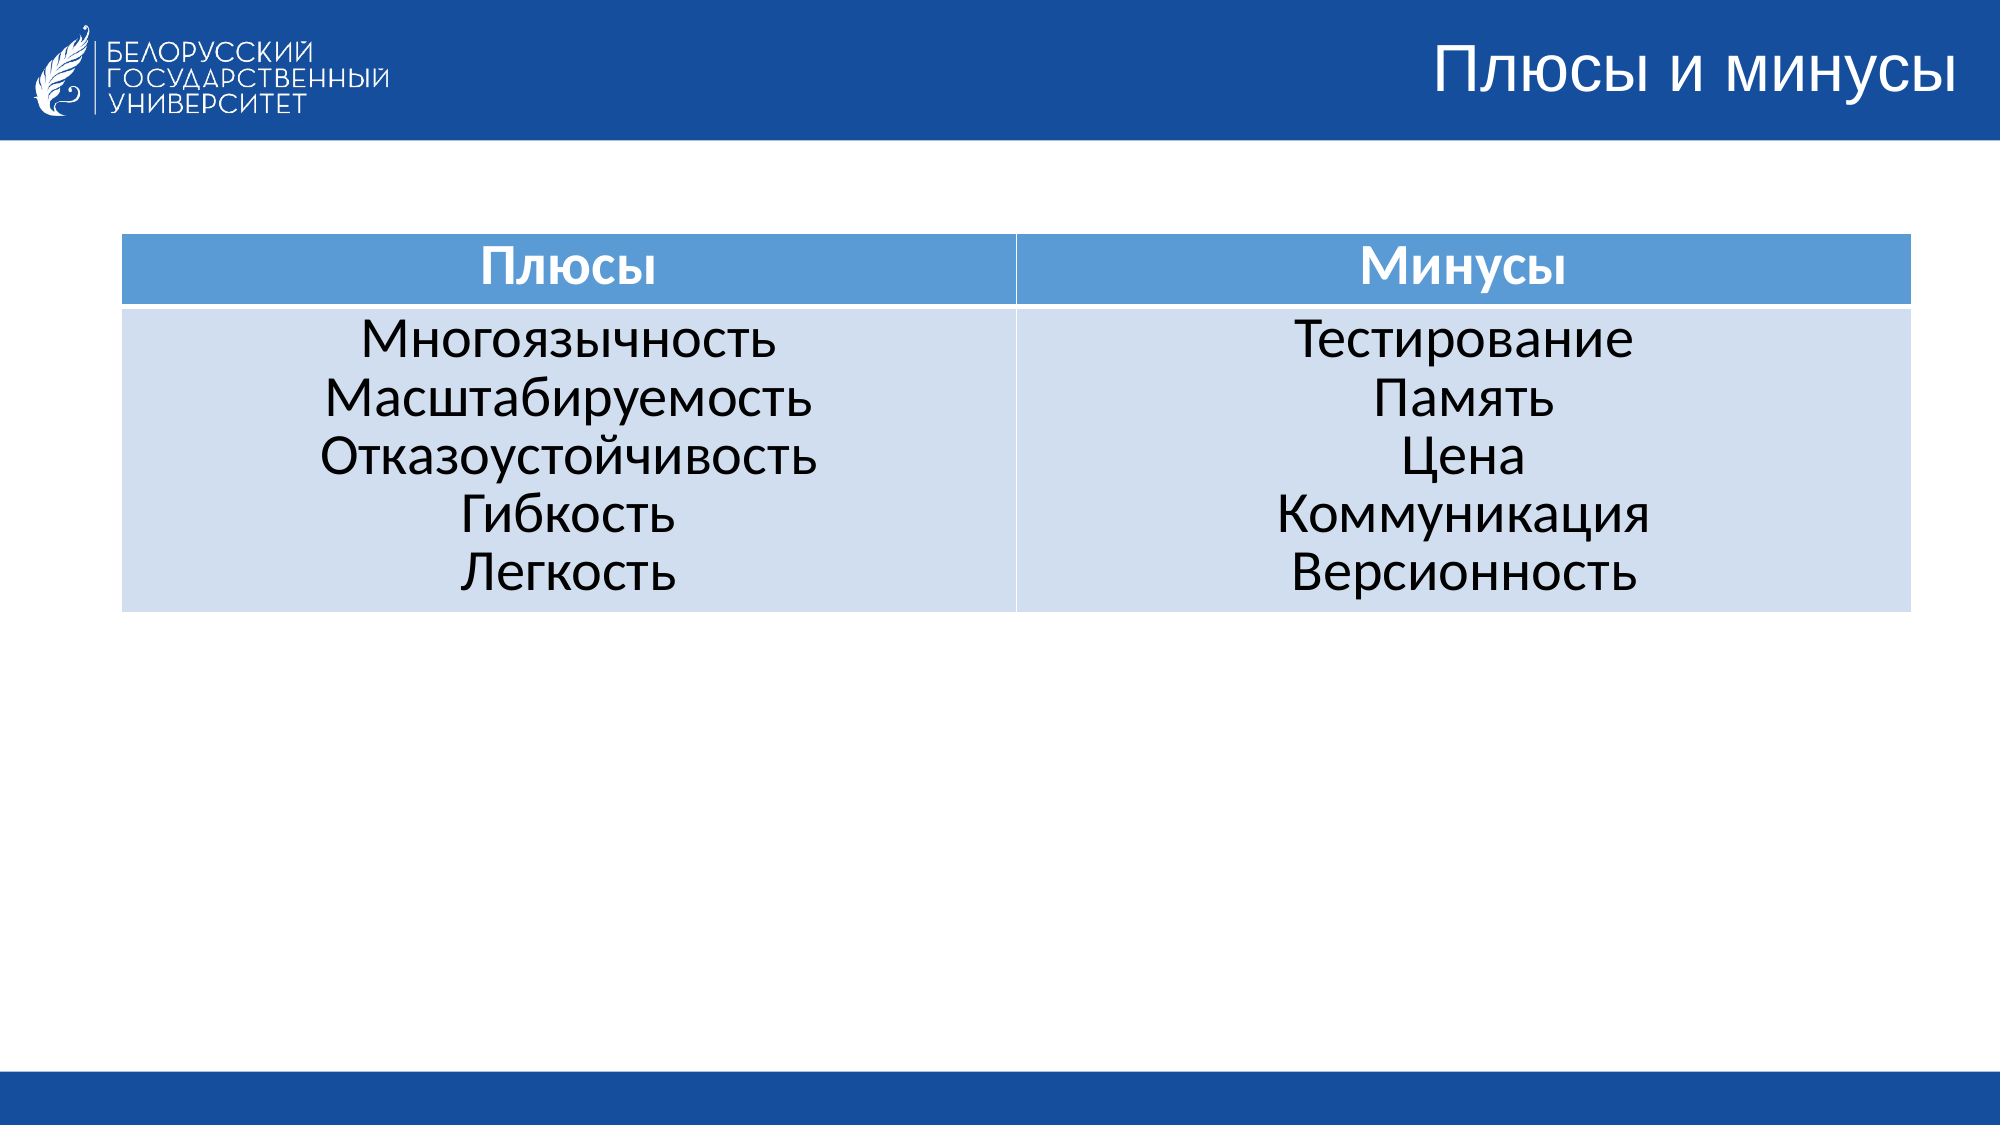

# Плюсы и минусы
| Плюсы | Минусы |
| --- | --- |
| Многоязычность Масштабируемость Отказоустойчивость Гибкость Легкость | Тестирование Память Цена Коммуникация Версионность |